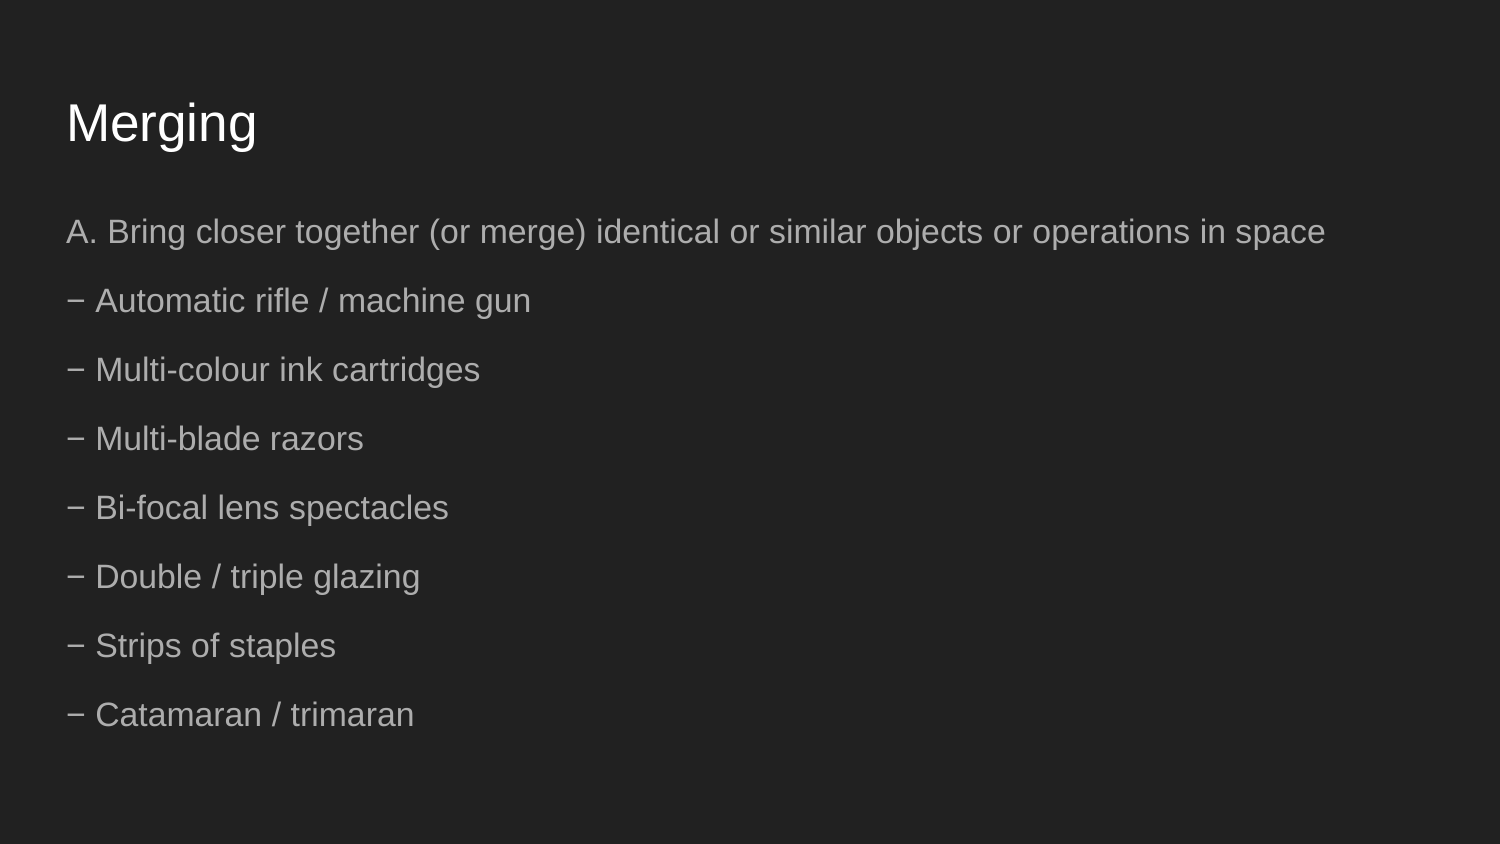

# Merging
A. Bring closer together (or merge) identical or similar objects or operations in space
− Automatic rifle / machine gun
− Multi-colour ink cartridges
− Multi-blade razors
− Bi-focal lens spectacles
− Double / triple glazing
− Strips of staples
− Catamaran / trimaran